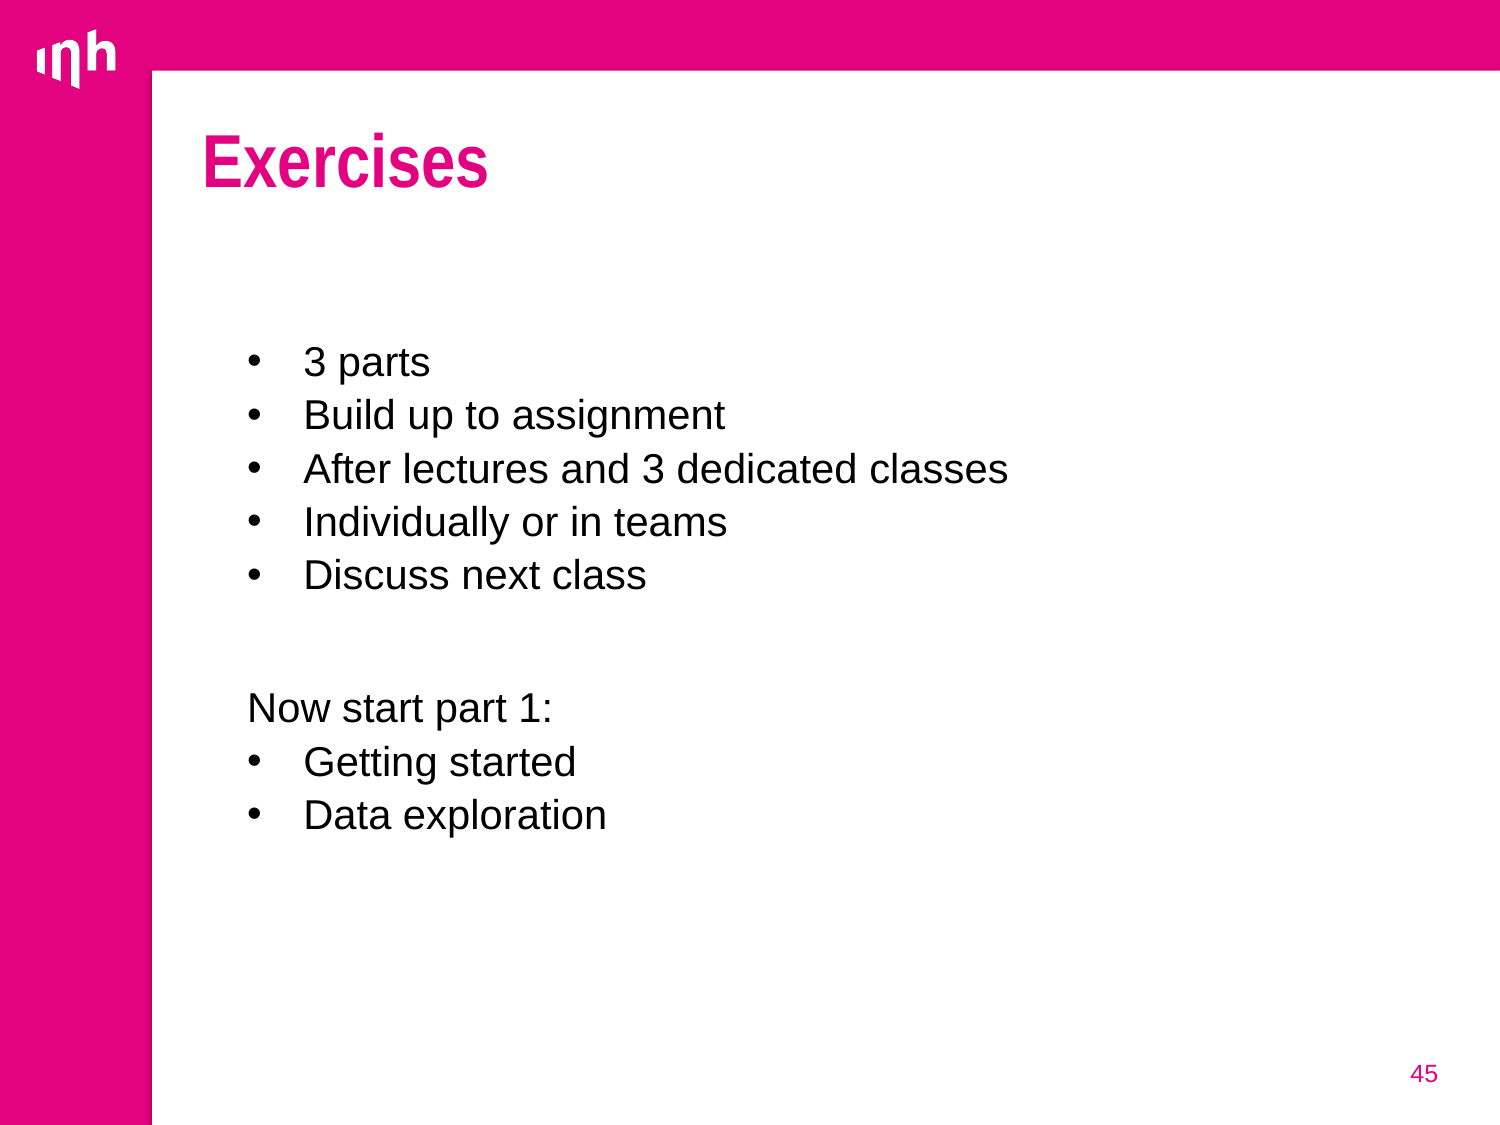

# Exercises
3 parts
Build up to assignment
After lectures and 3 dedicated classes
Individually or in teams
Discuss next class

Now start part 1:
Getting started
Data exploration

45